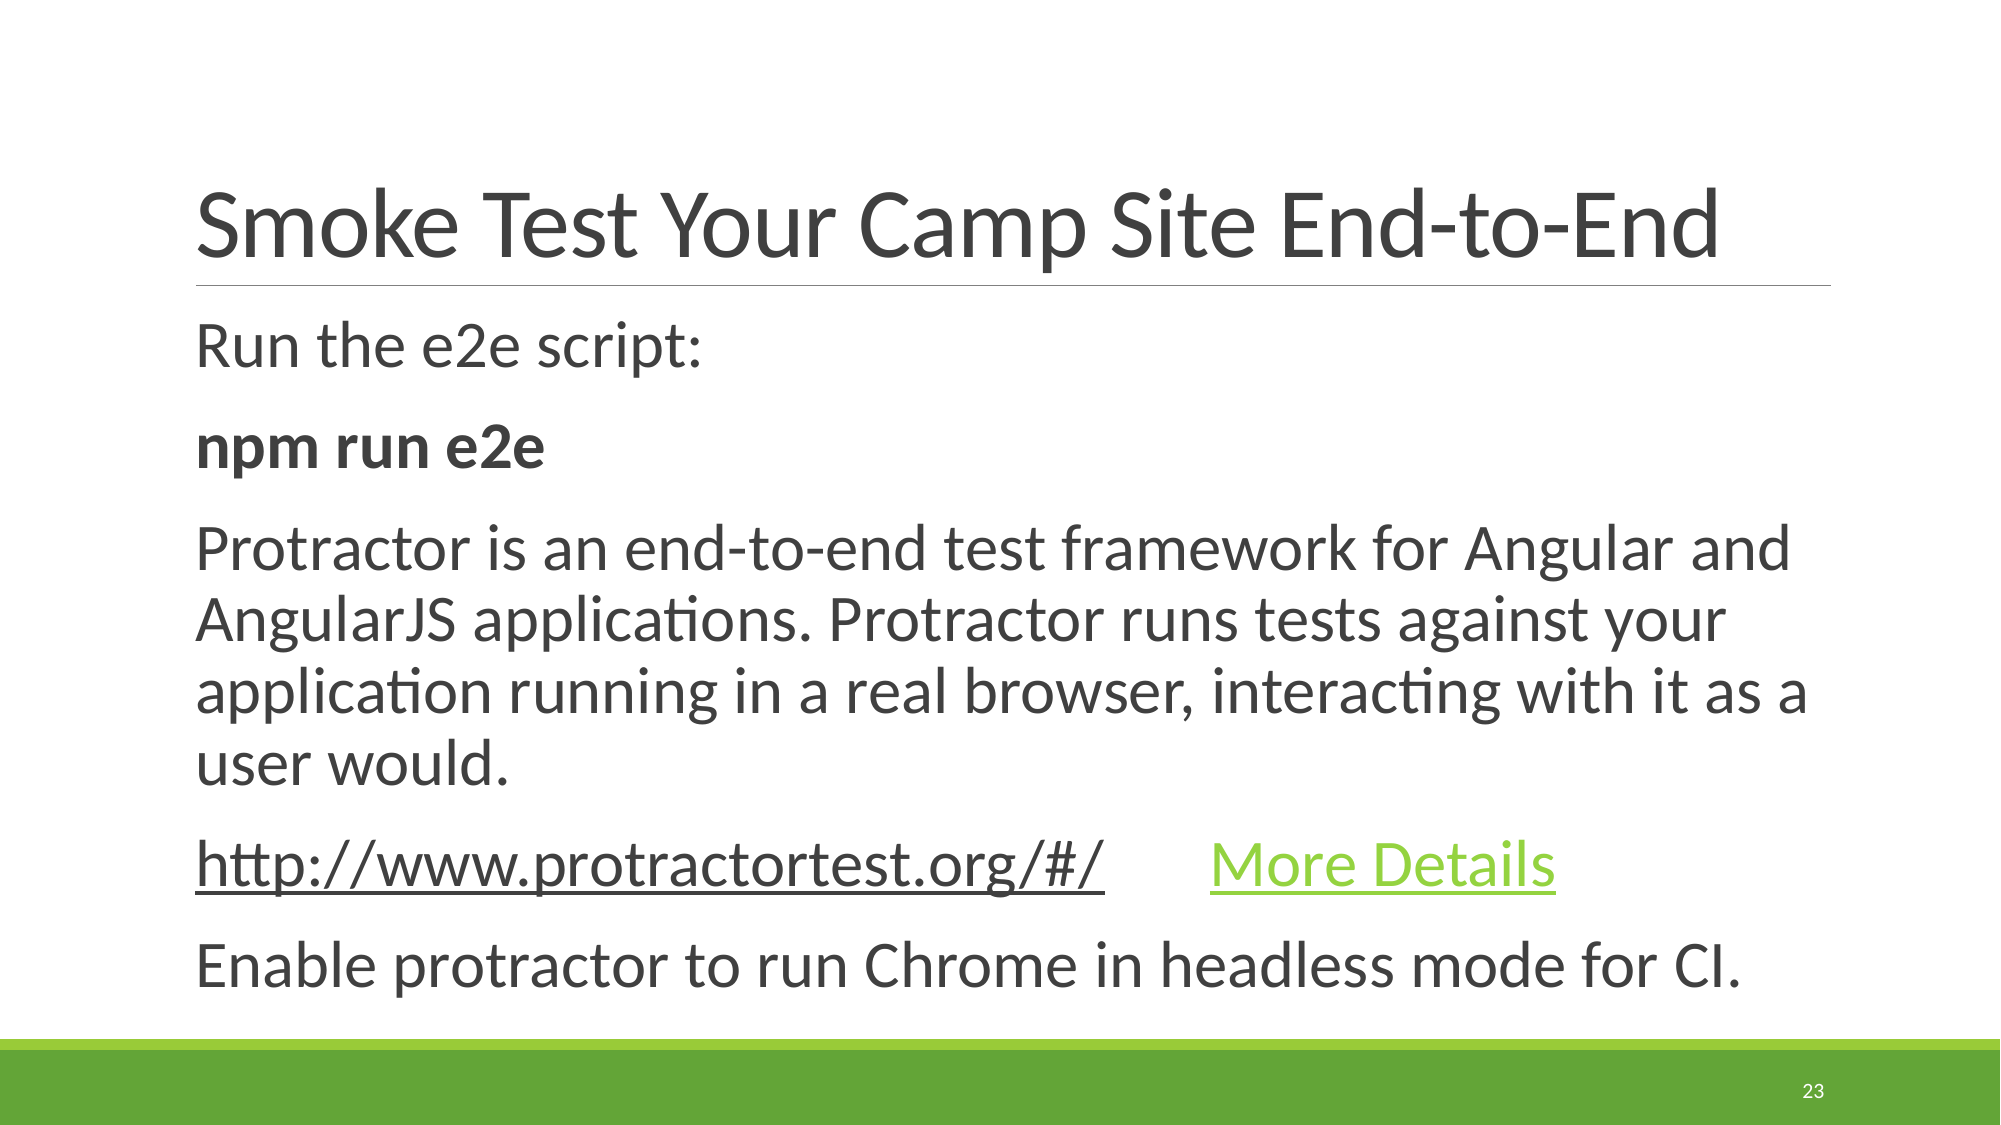

# Smoke Test Your Camp Site End-to-End
Run the e2e script:
npm run e2e
Protractor is an end-to-end test framework for Angular and AngularJS applications. Protractor runs tests against your application running in a real browser, interacting with it as a user would.
http://www.protractortest.org/#/       More Details
Enable protractor to run Chrome in headless mode for CI.
23